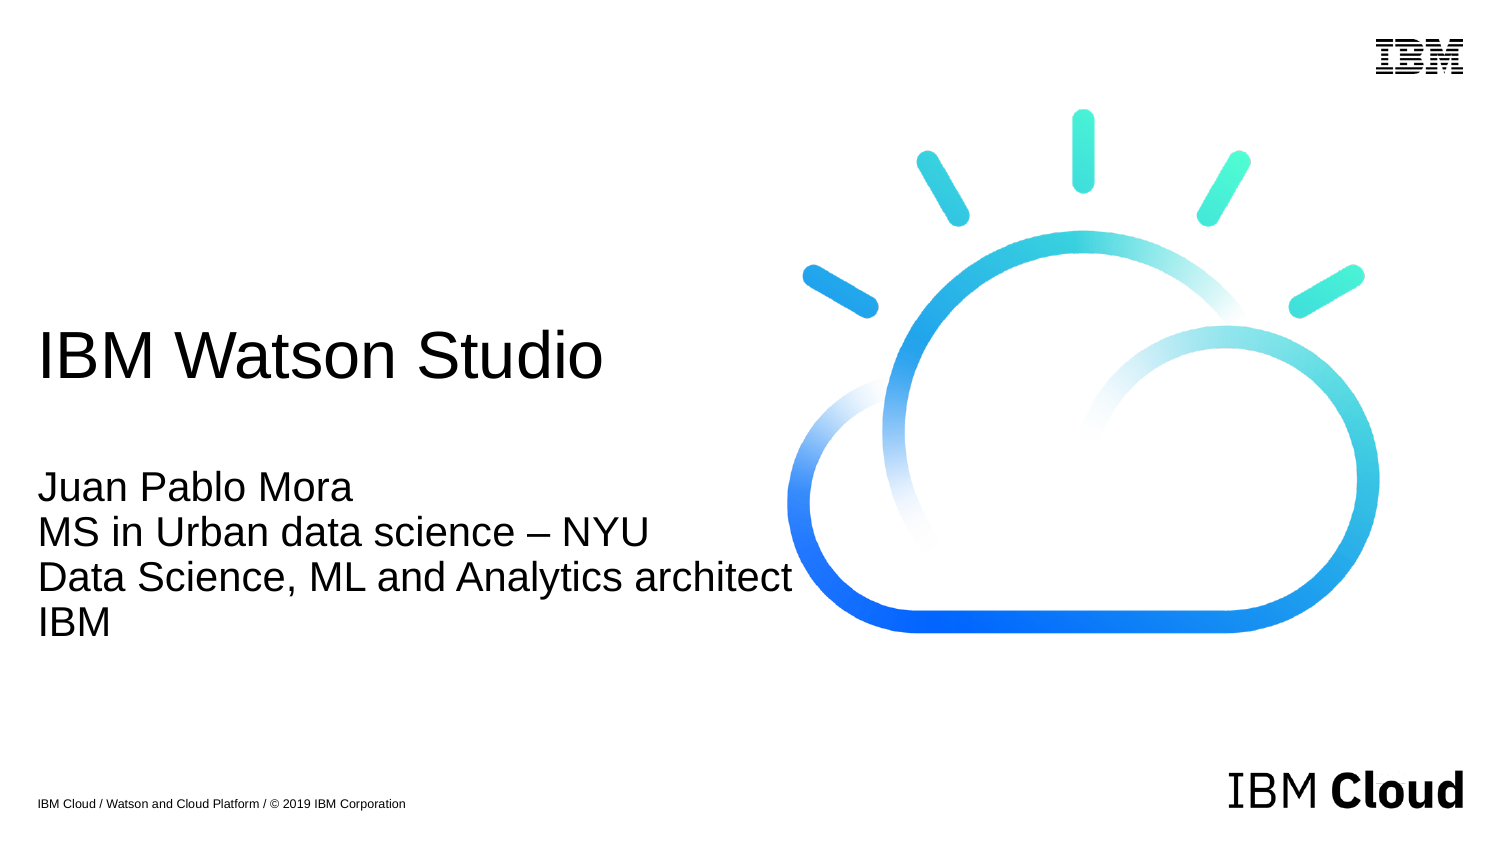

# IBM Watson Studio Juan Pablo Mora MS in Urban data science – NYU Data Science, ML and Analytics architect IBM
IBM Cloud / Watson and Cloud Platform / © 2019 IBM Corporation